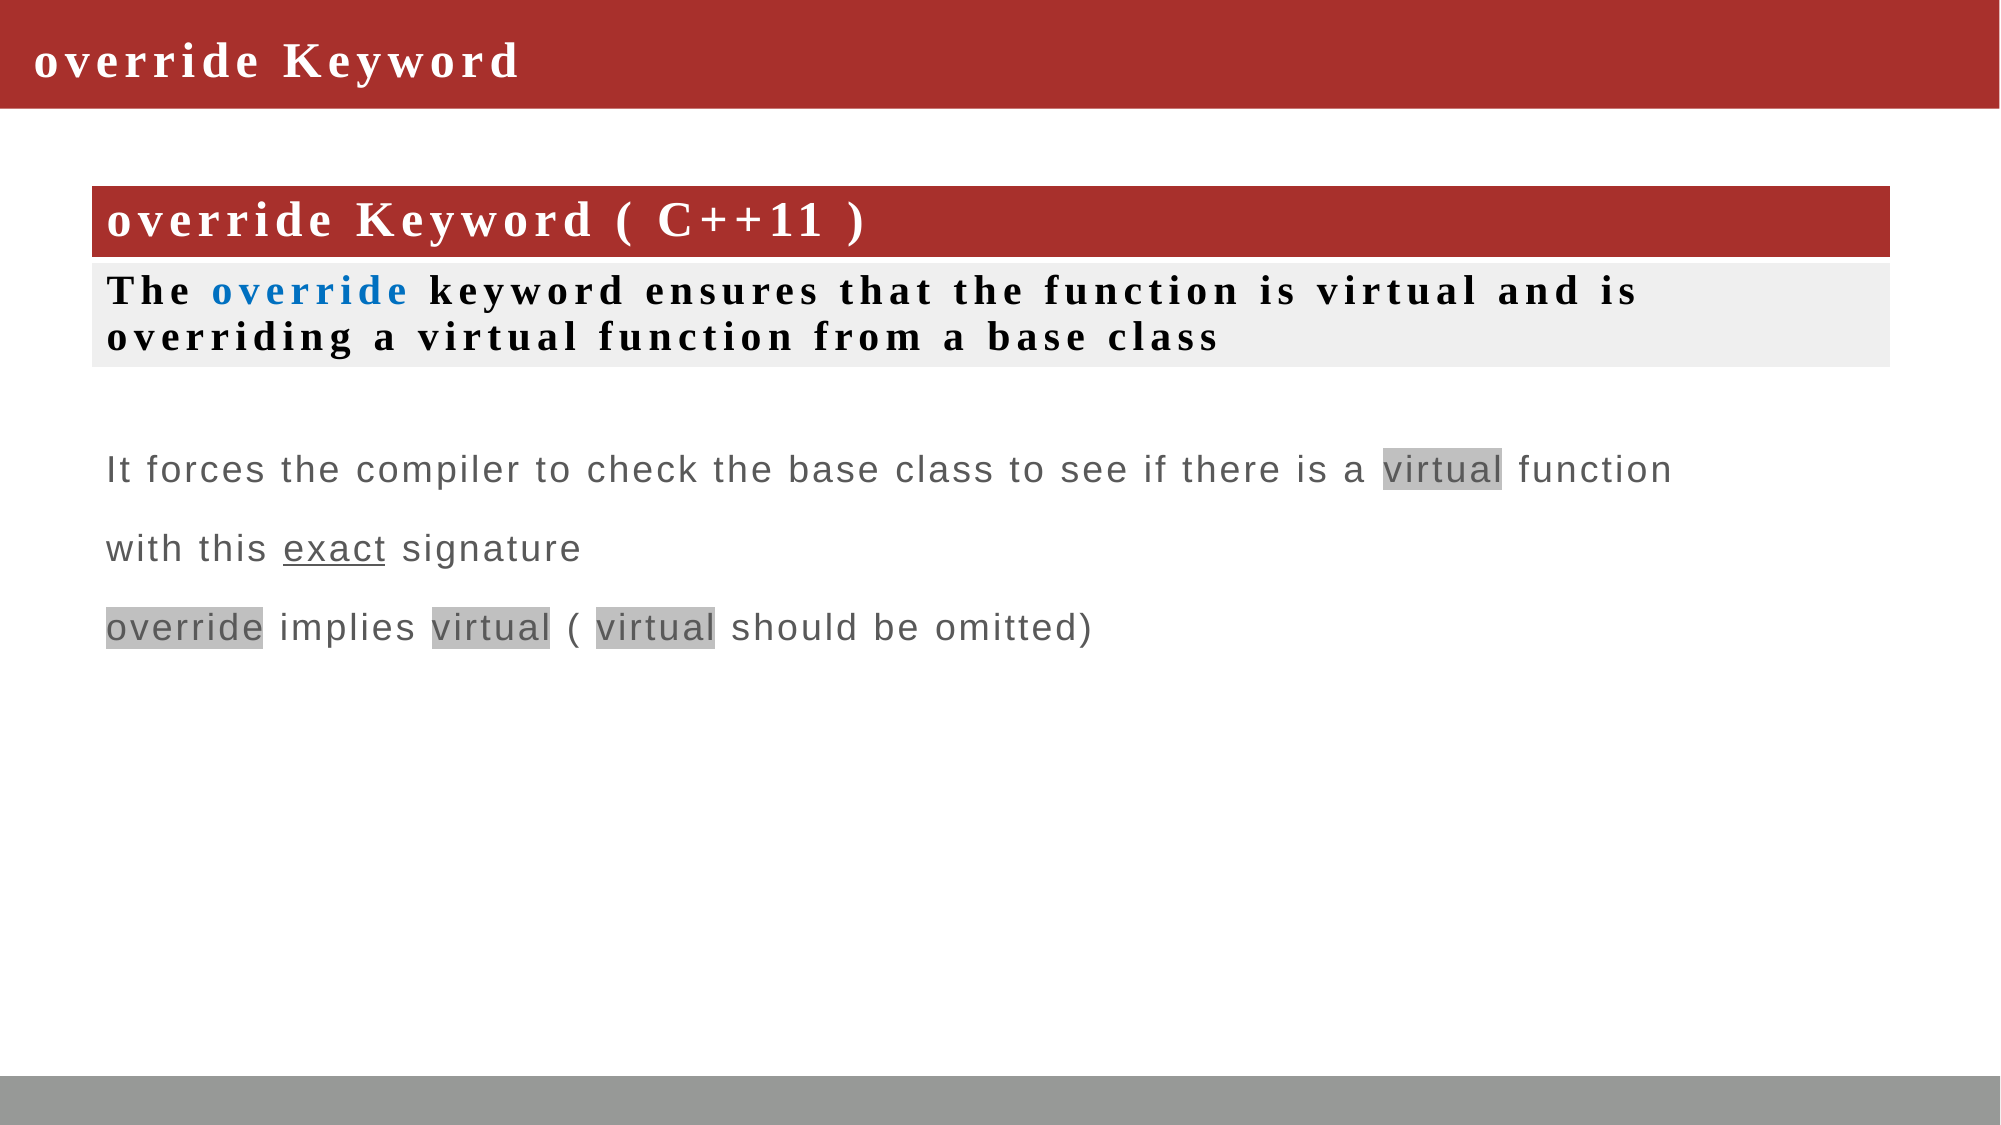

# override Keyword
| override Keyword ( C++11 ) |
| --- |
| The override keyword ensures that the function is virtual and is overriding a virtual function from a base class |
It forces the compiler to check the base class to see if there is a virtual function
with this exact signature
override implies virtual ( virtual should be omitted)
15